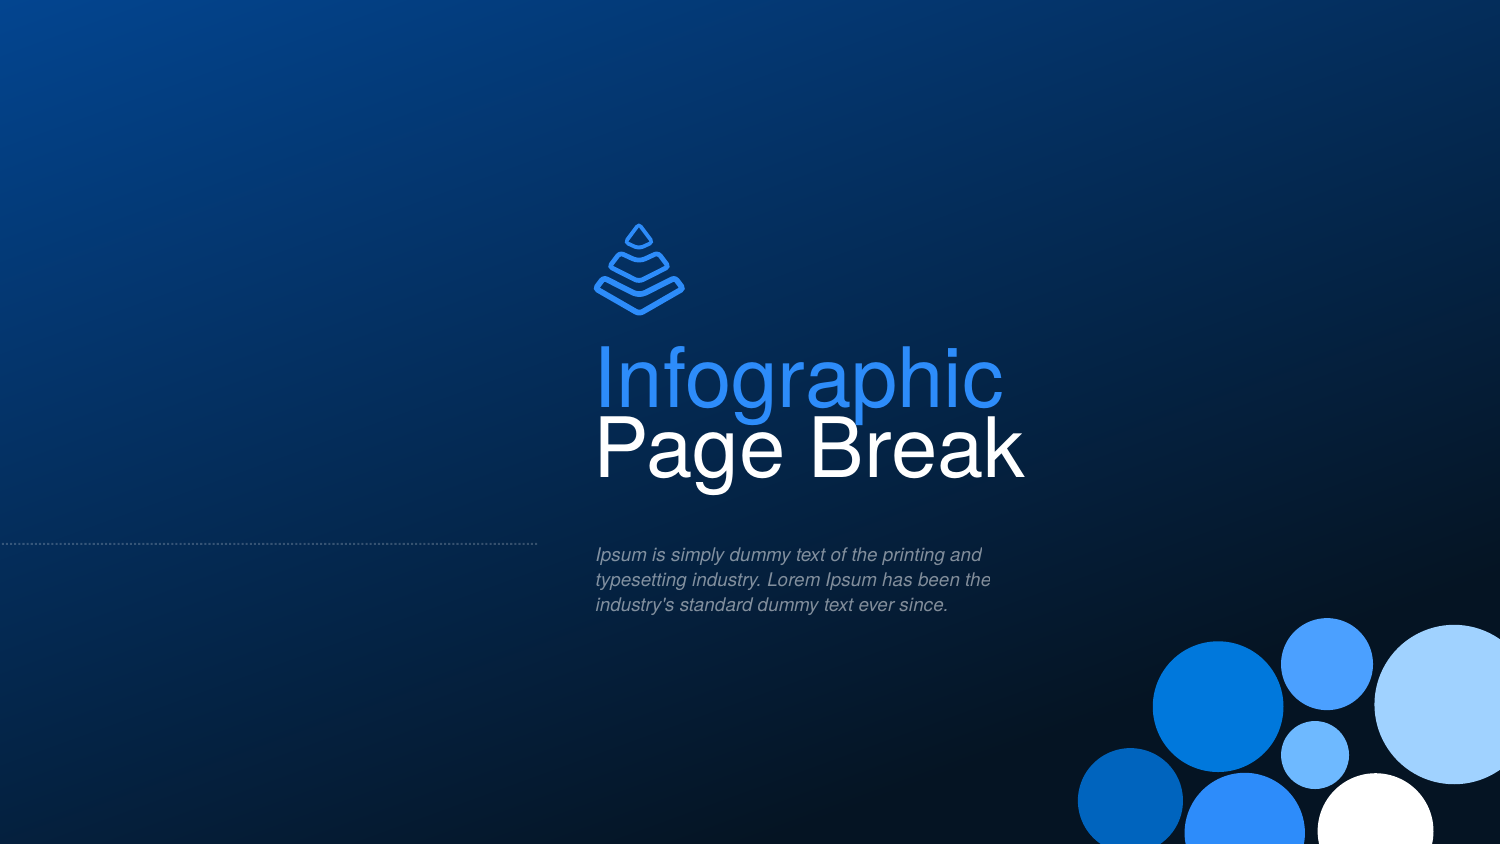

Infographic
Page Break
Ipsum is simply dummy text of the printing and typesetting industry. Lorem Ipsum has been the industry's standard dummy text ever since.